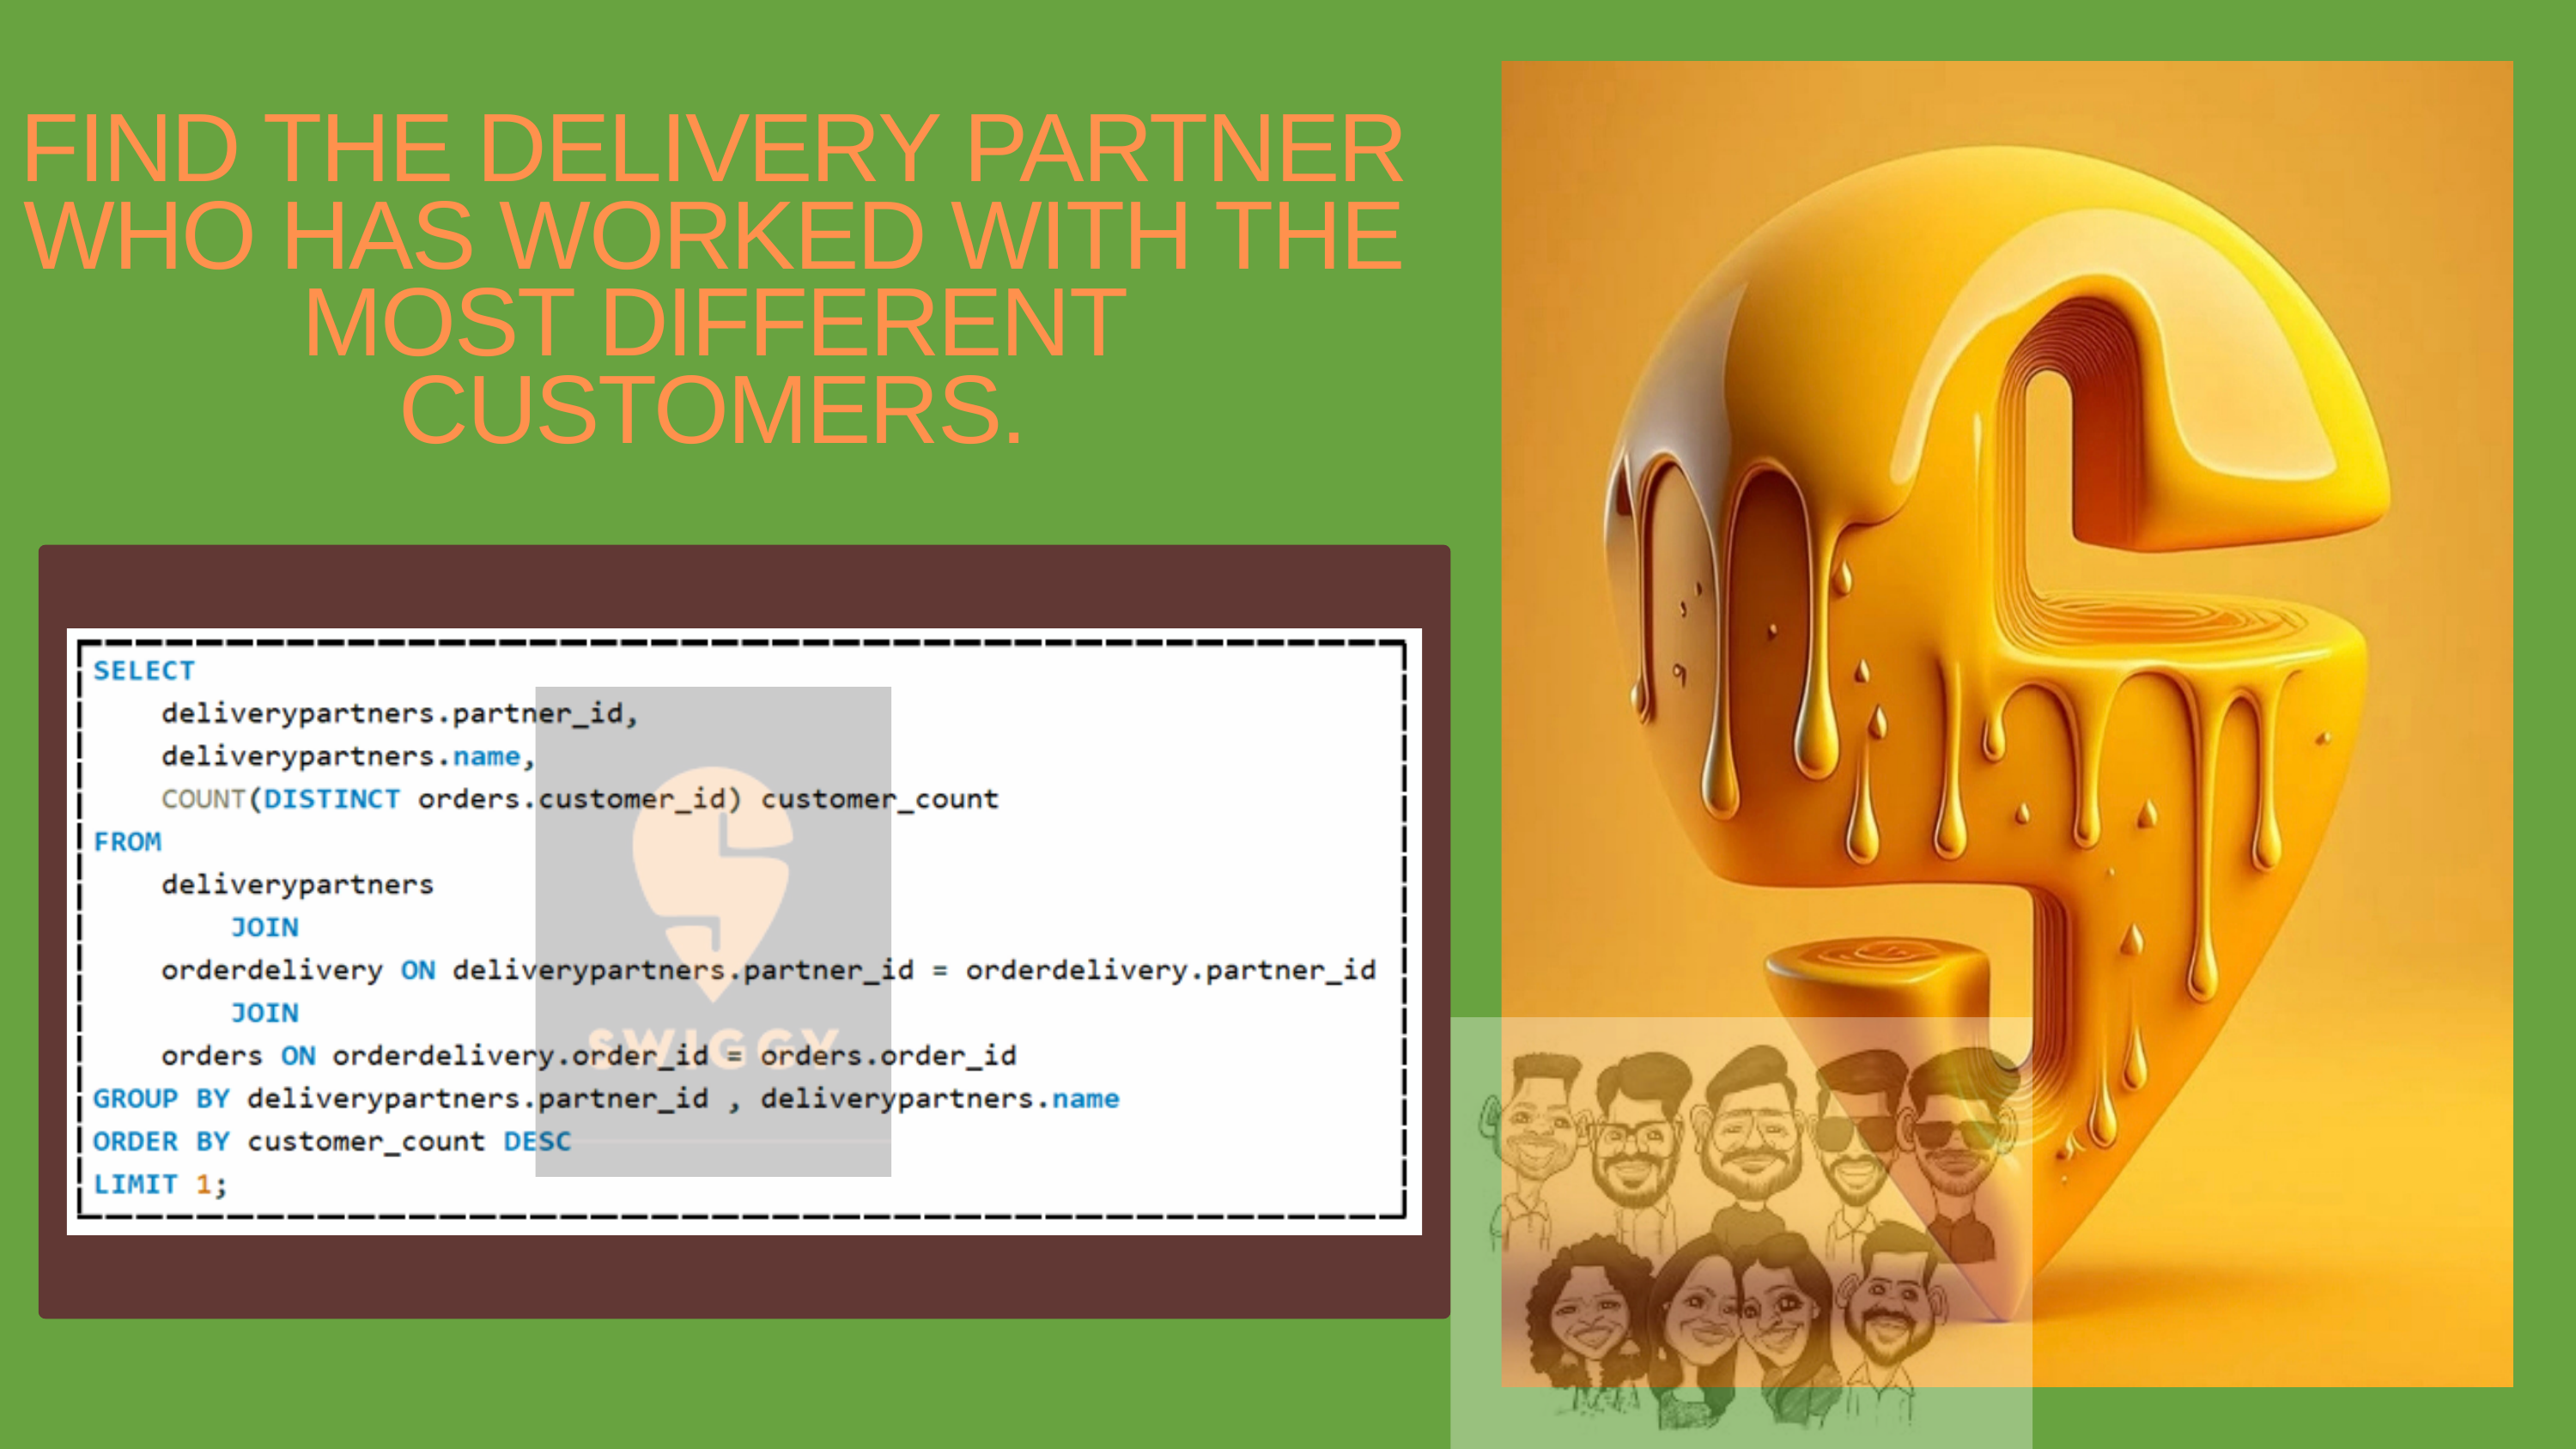

FIND THE DELIVERY PARTNER WHO HAS WORKED WITH THE MOST DIFFERENT CUSTOMERS.